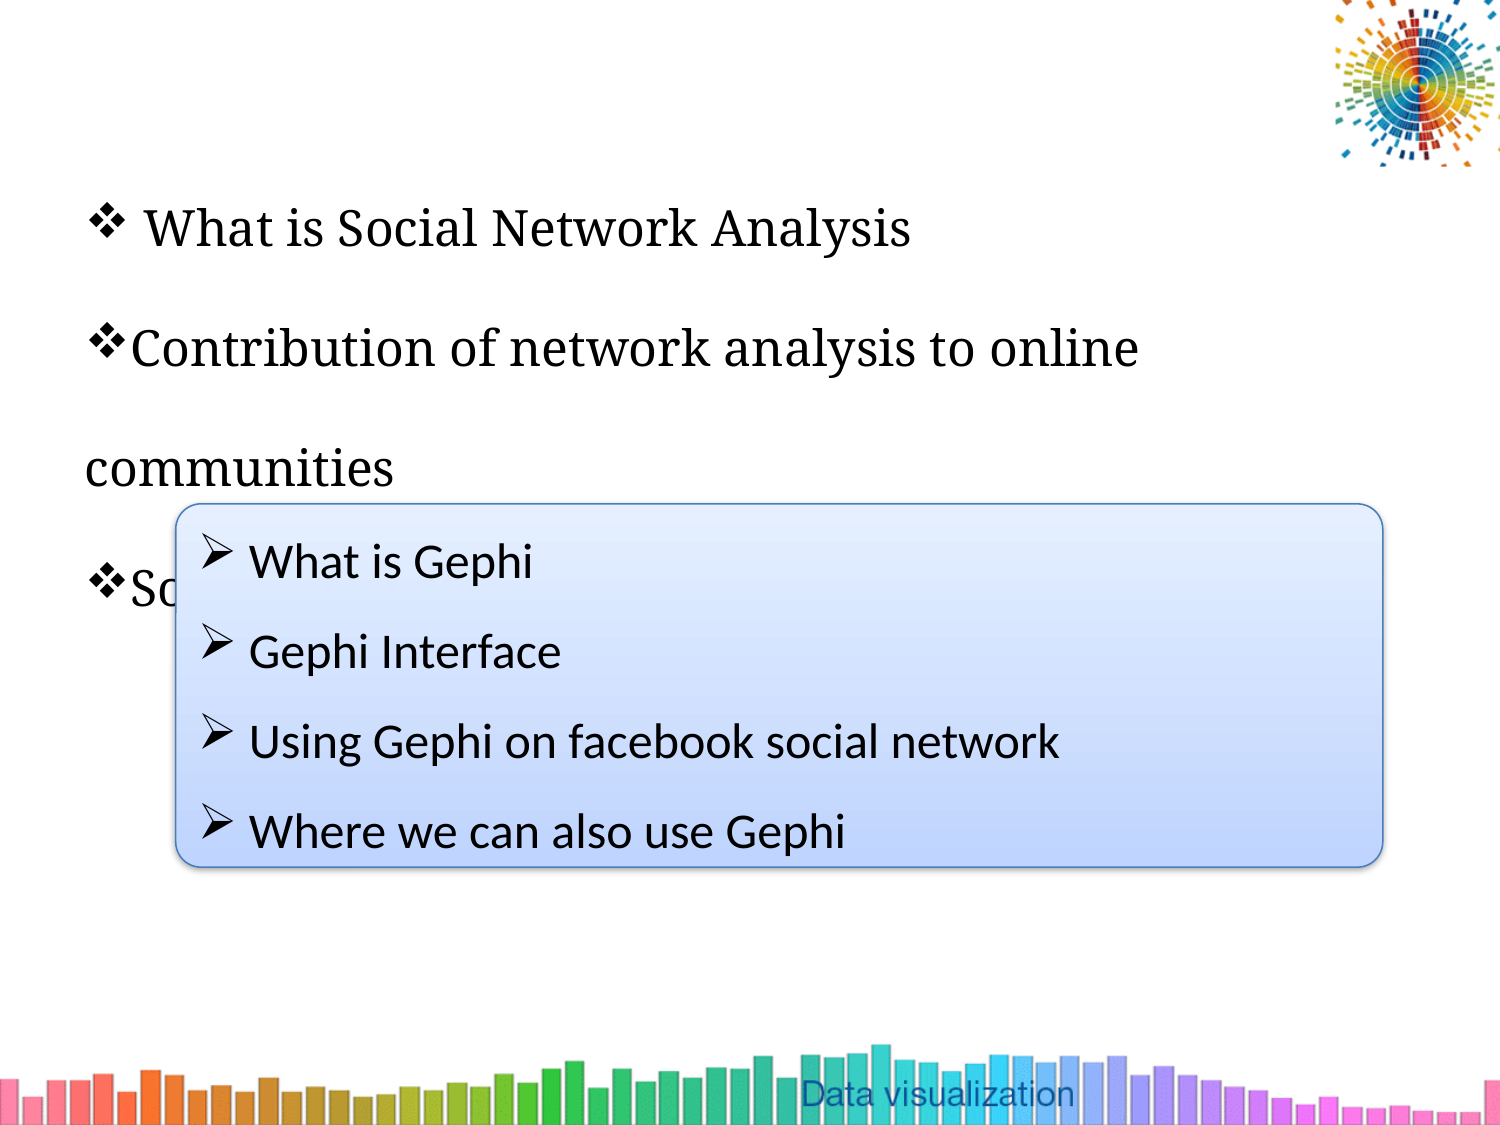

What is Social Network Analysis
Contribution of network analysis to online communities
Social Network Analysis with Gephi

 What is Gephi
 Gephi Interface
 Using Gephi on facebook social network
 Where we can also use Gephi